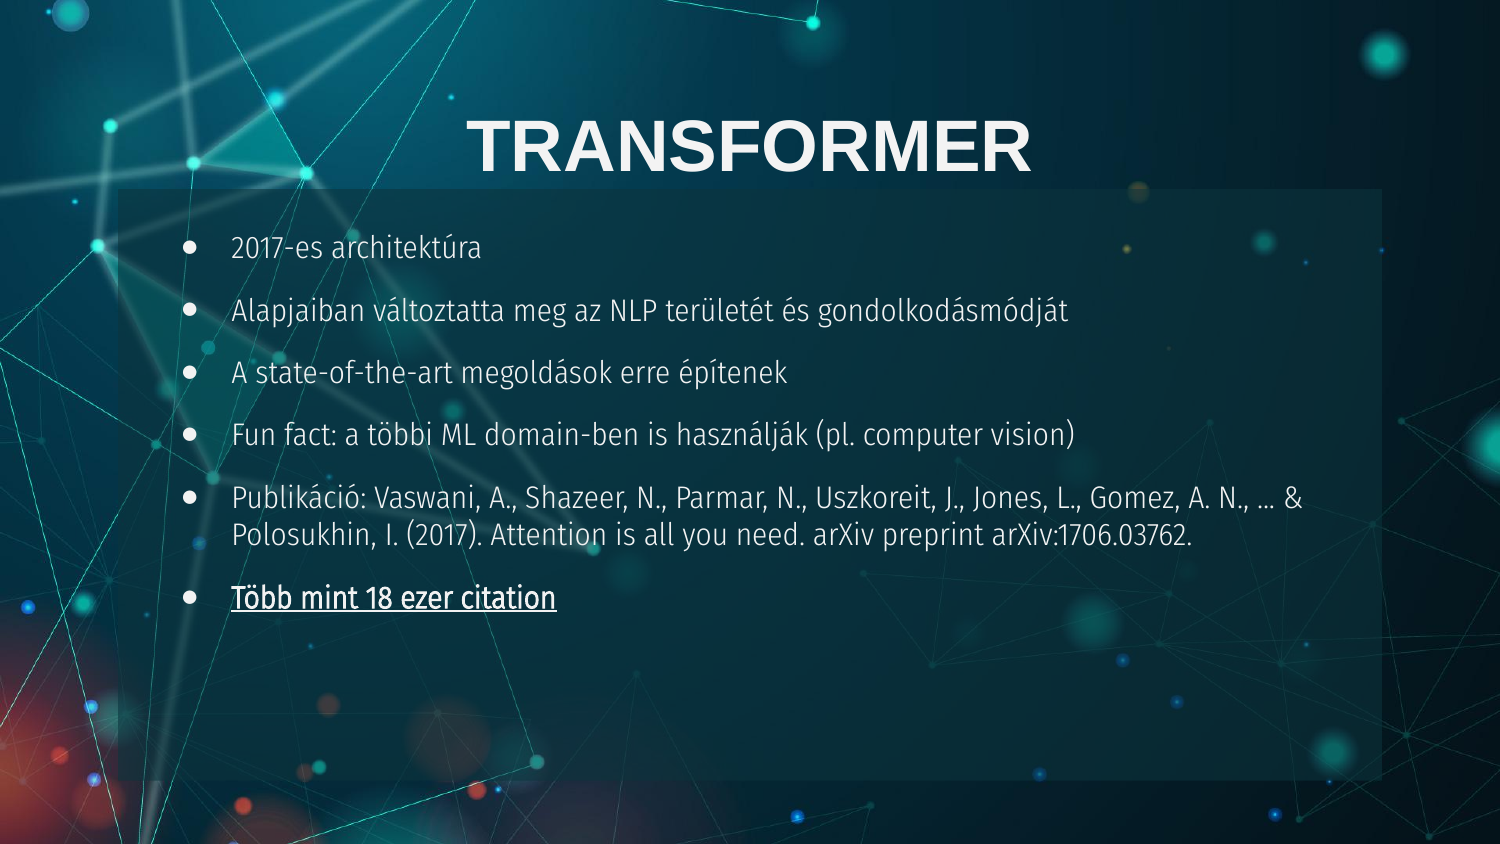

# TRANSFORMER
2017-es architektúra
Alapjaiban változtatta meg az NLP területét és gondolkodásmódját
A state-of-the-art megoldások erre építenek
Fun fact: a többi ML domain-ben is használják (pl. computer vision)
Publikáció: Vaswani, A., Shazeer, N., Parmar, N., Uszkoreit, J., Jones, L., Gomez, A. N., ... & Polosukhin, I. (2017). Attention is all you need. arXiv preprint arXiv:1706.03762.
Több mint 18 ezer citation